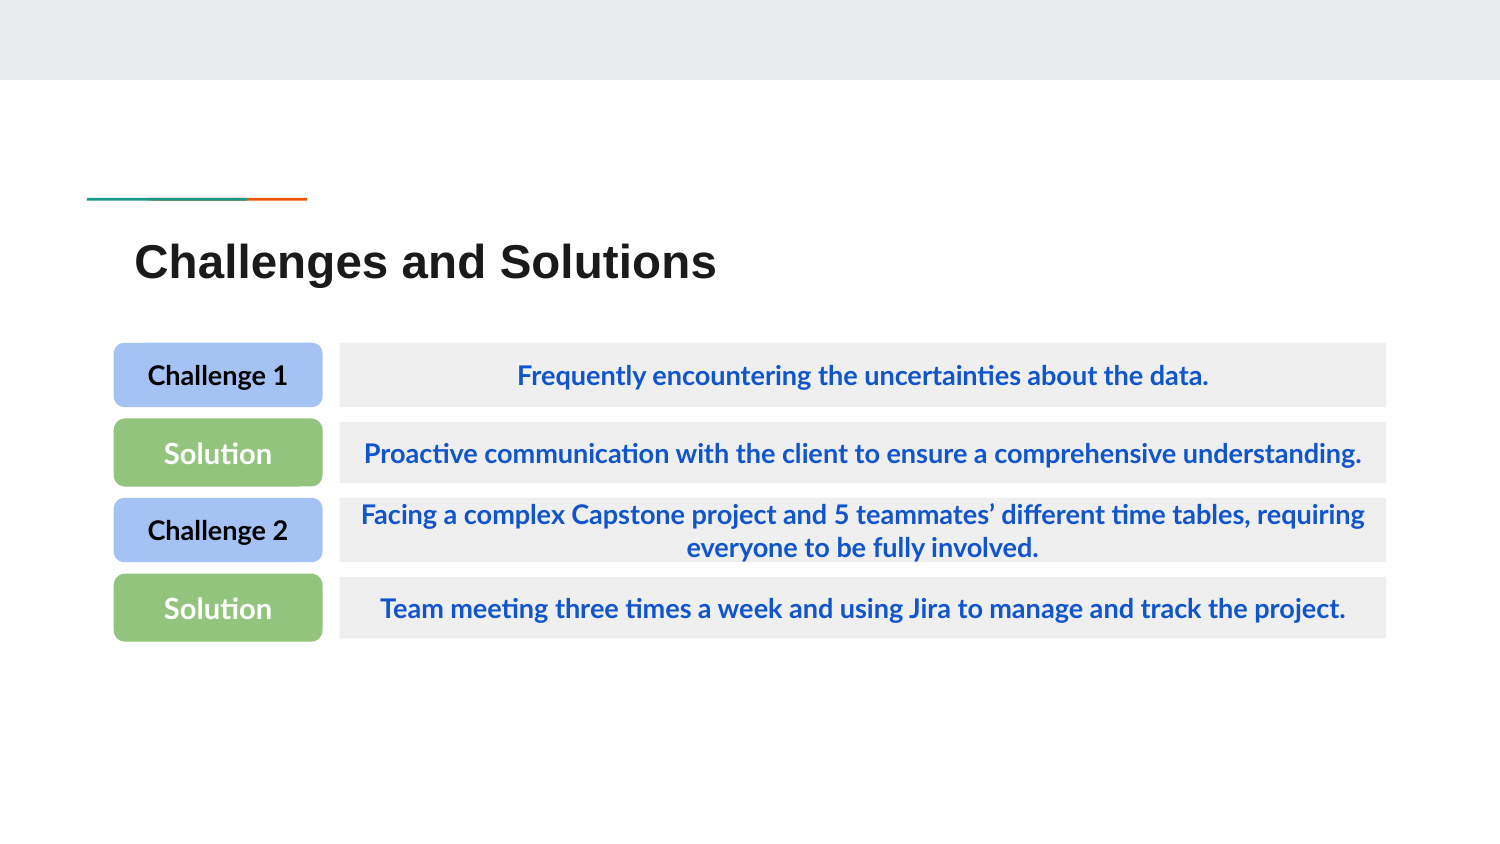

# Challenges and Solutions
Frequently encountering the uncertainties about the data.
Challenge 1
Solution
Proactive communication with the client to ensure a comprehensive understanding.
Facing a complex Capstone project and 5 teammates’ different time tables, requiring everyone to be fully involved.
Challenge 2
Solution
Team meeting three times a week and using Jira to manage and track the project.